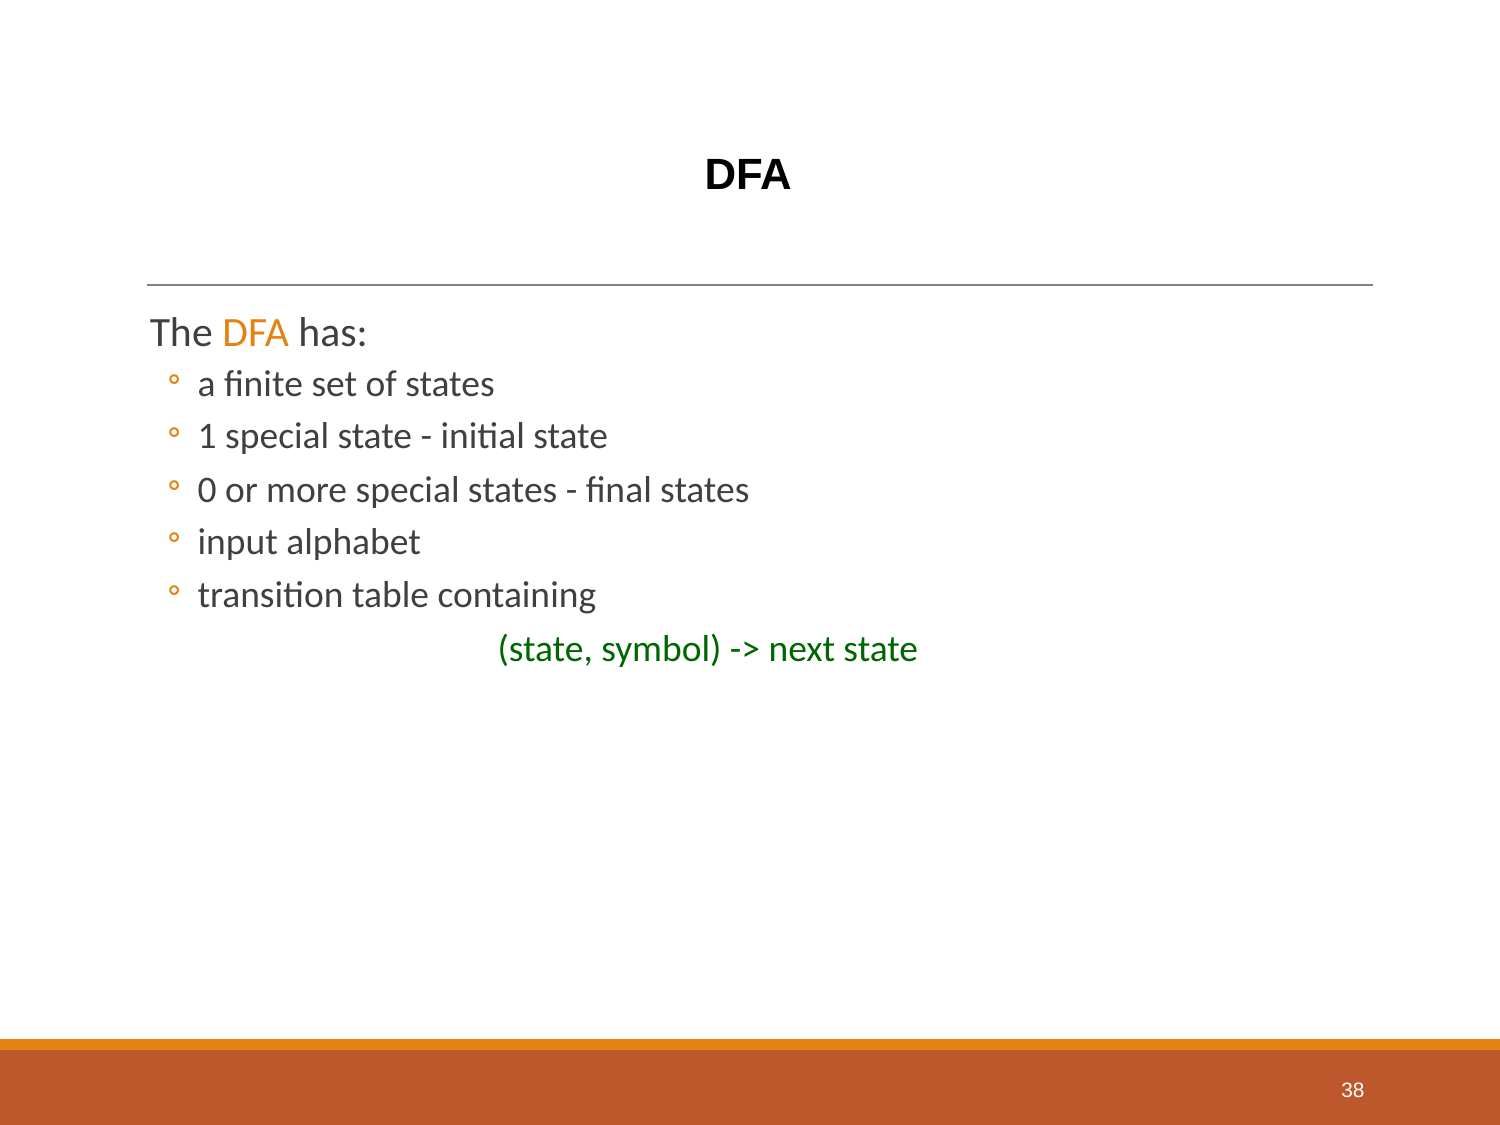

# DFA
The DFA has:
a finite set of states
1 special state - initial state
0 or more special states - final states
input alphabet
transition table containing
			(state, symbol) -> next state
38